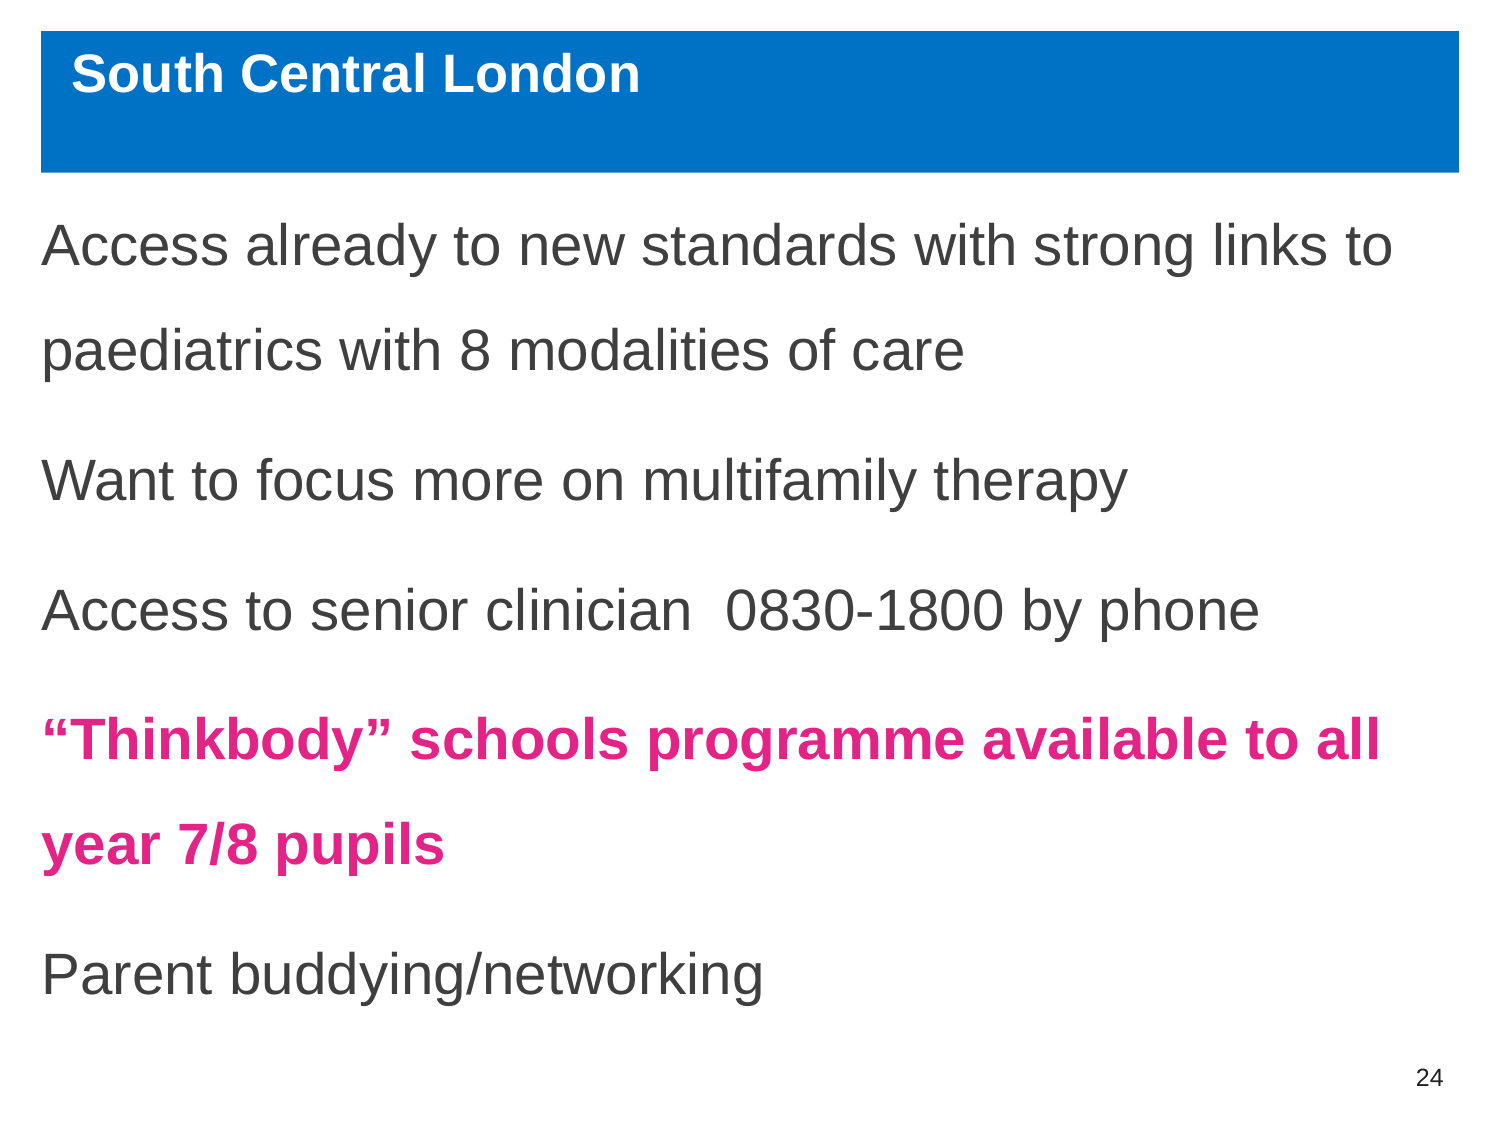

# South Central London
Access already to new standards with strong links to paediatrics with 8 modalities of care
Want to focus more on multifamily therapy
Access to senior clinician  0830-1800 by phone
“Thinkbody” schools programme available to all year 7/8 pupils
Parent buddying/networking

24